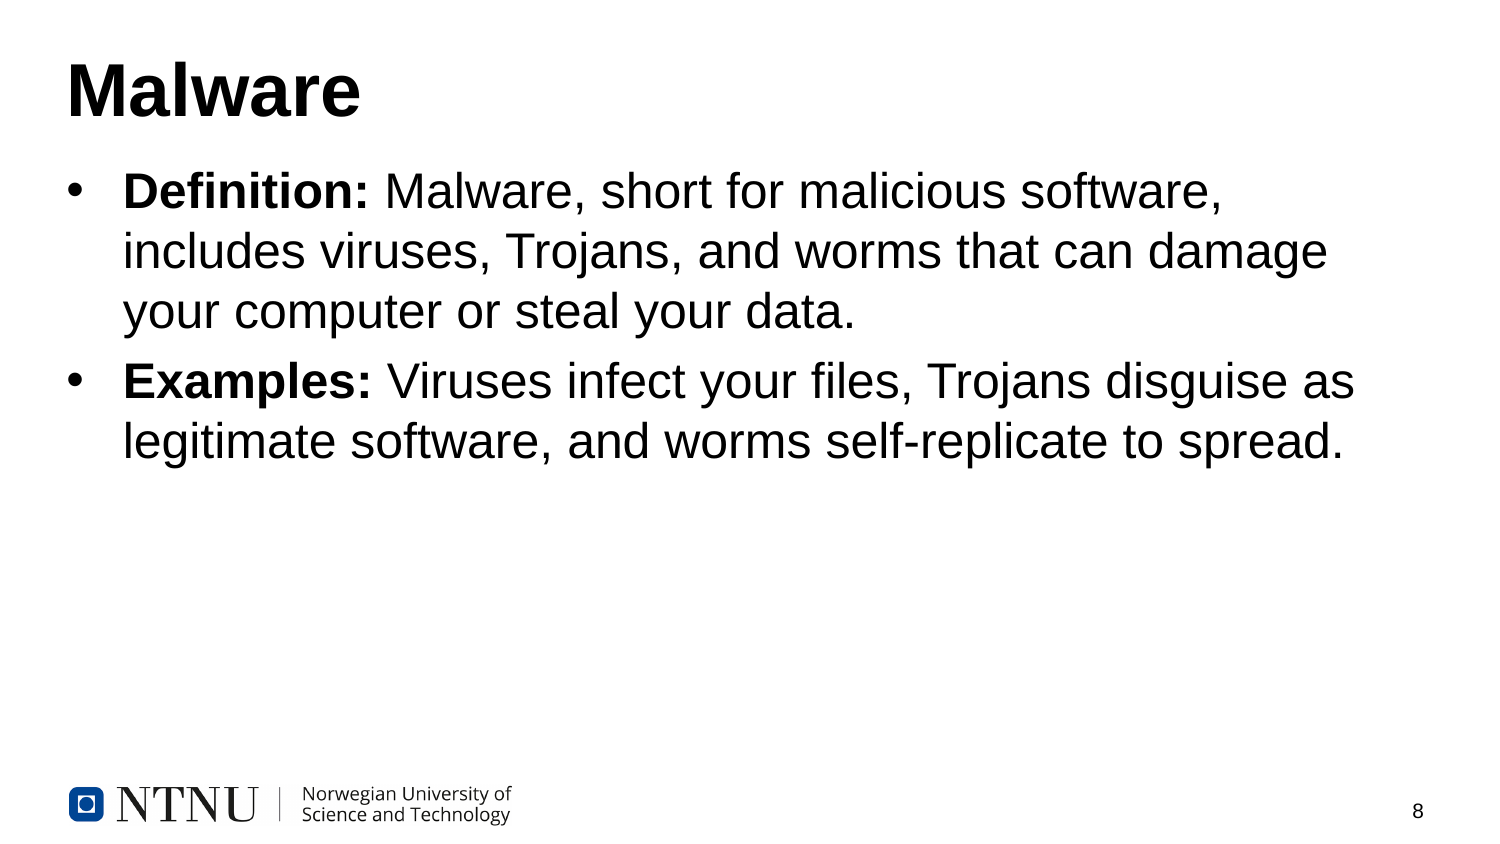

# Malware
Definition: Malware, short for malicious software, includes viruses, Trojans, and worms that can damage your computer or steal your data.
Examples: Viruses infect your files, Trojans disguise as legitimate software, and worms self-replicate to spread.